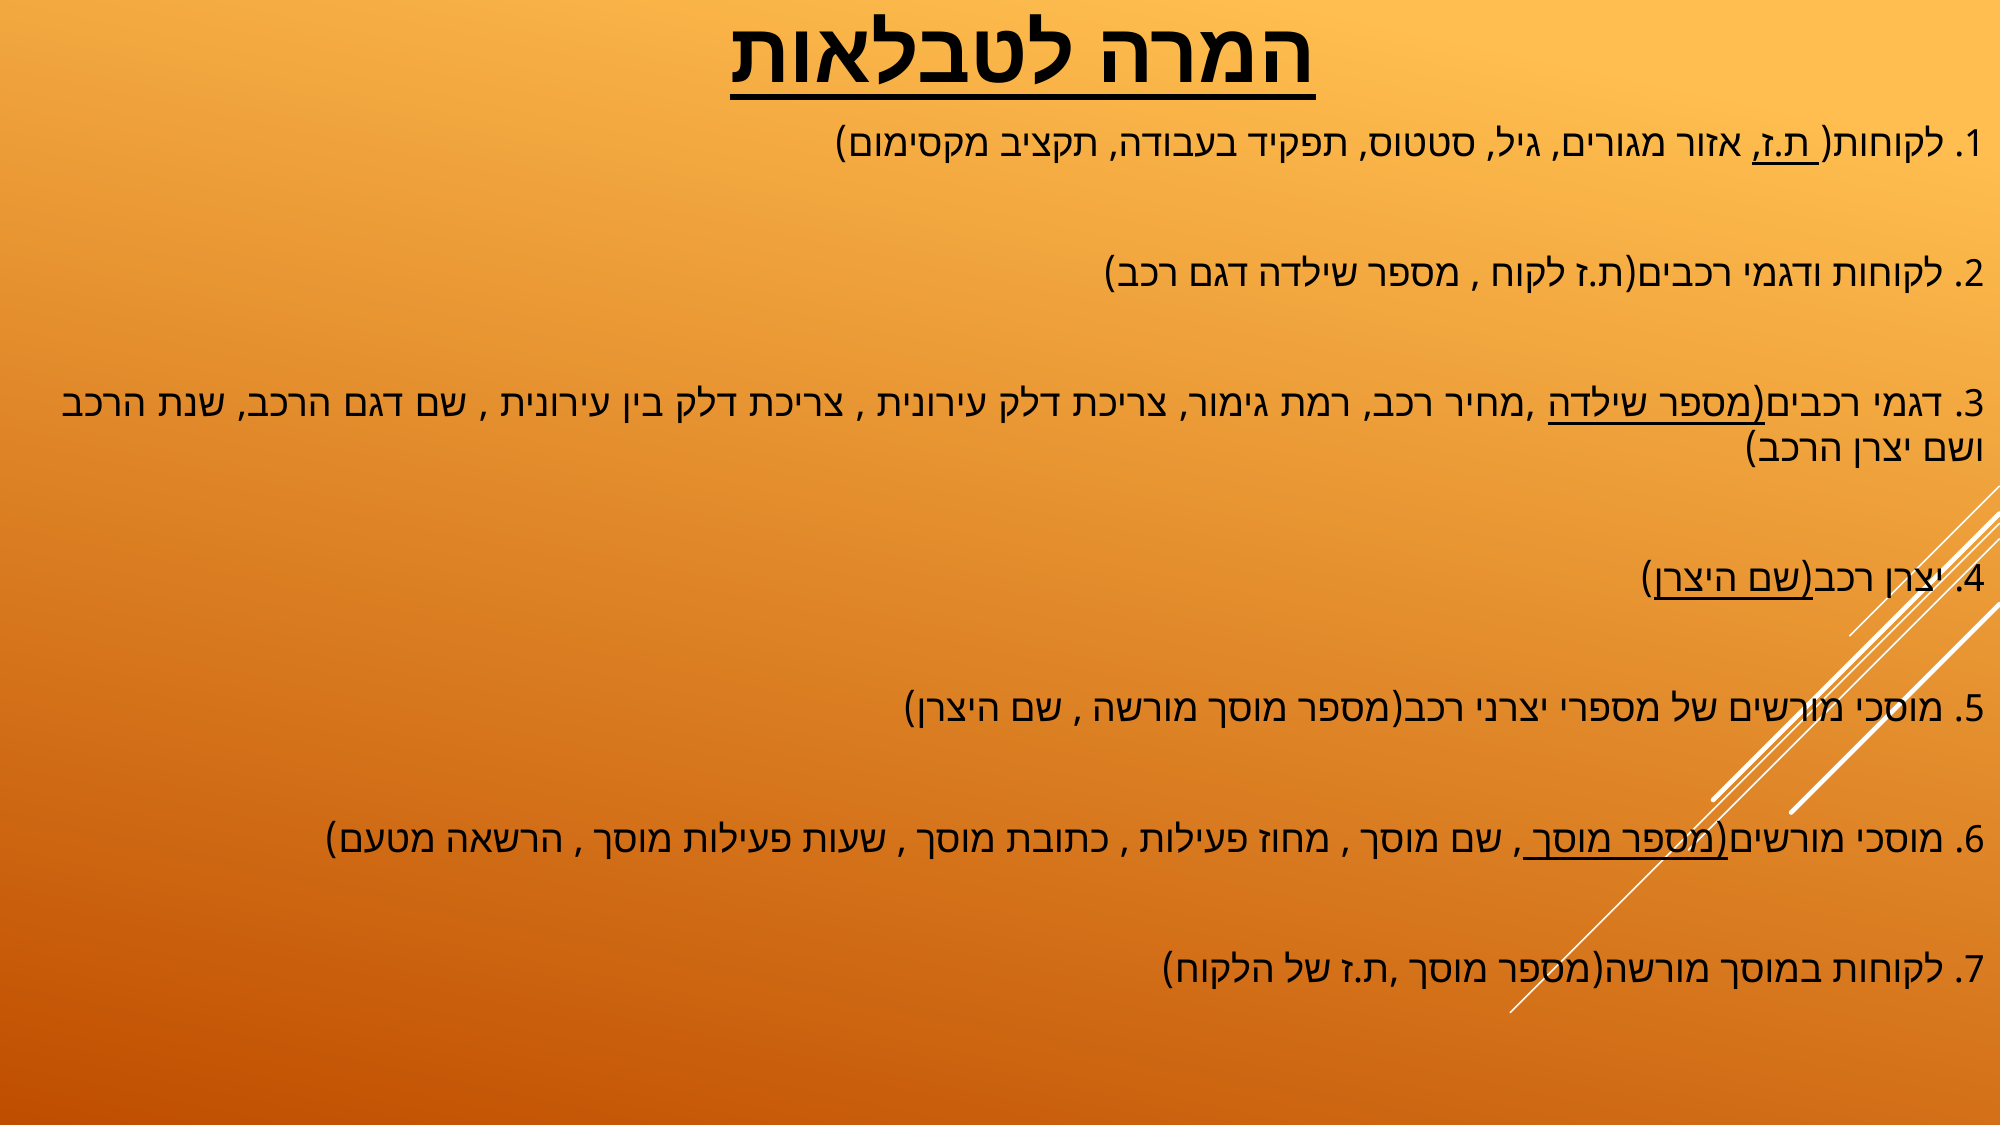

המרה לטבלאות
1. לקוחות( ת.ז, אזור מגורים, גיל, סטטוס, תפקיד בעבודה, תקציב מקסימום)

2. לקוחות ודגמי רכבים(ת.ז לקוח , מספר שילדה דגם רכב)

3. דגמי רכבים(מספר שילדה ,מחיר רכב, רמת גימור, צריכת דלק עירונית , צריכת דלק בין עירונית , שם דגם הרכב, שנת הרכב ושם יצרן הרכב)

4. יצרן רכב(שם היצרן)

5. מוסכי מורשים של מספרי יצרני רכב(מספר מוסך מורשה , שם היצרן)

6. מוסכי מורשים(מספר מוסך , שם מוסך , מחוז פעילות , כתובת מוסך , שעות פעילות מוסך , הרשאה מטעם)

7. לקוחות במוסך מורשה(מספר מוסך ,ת.ז של הלקוח)